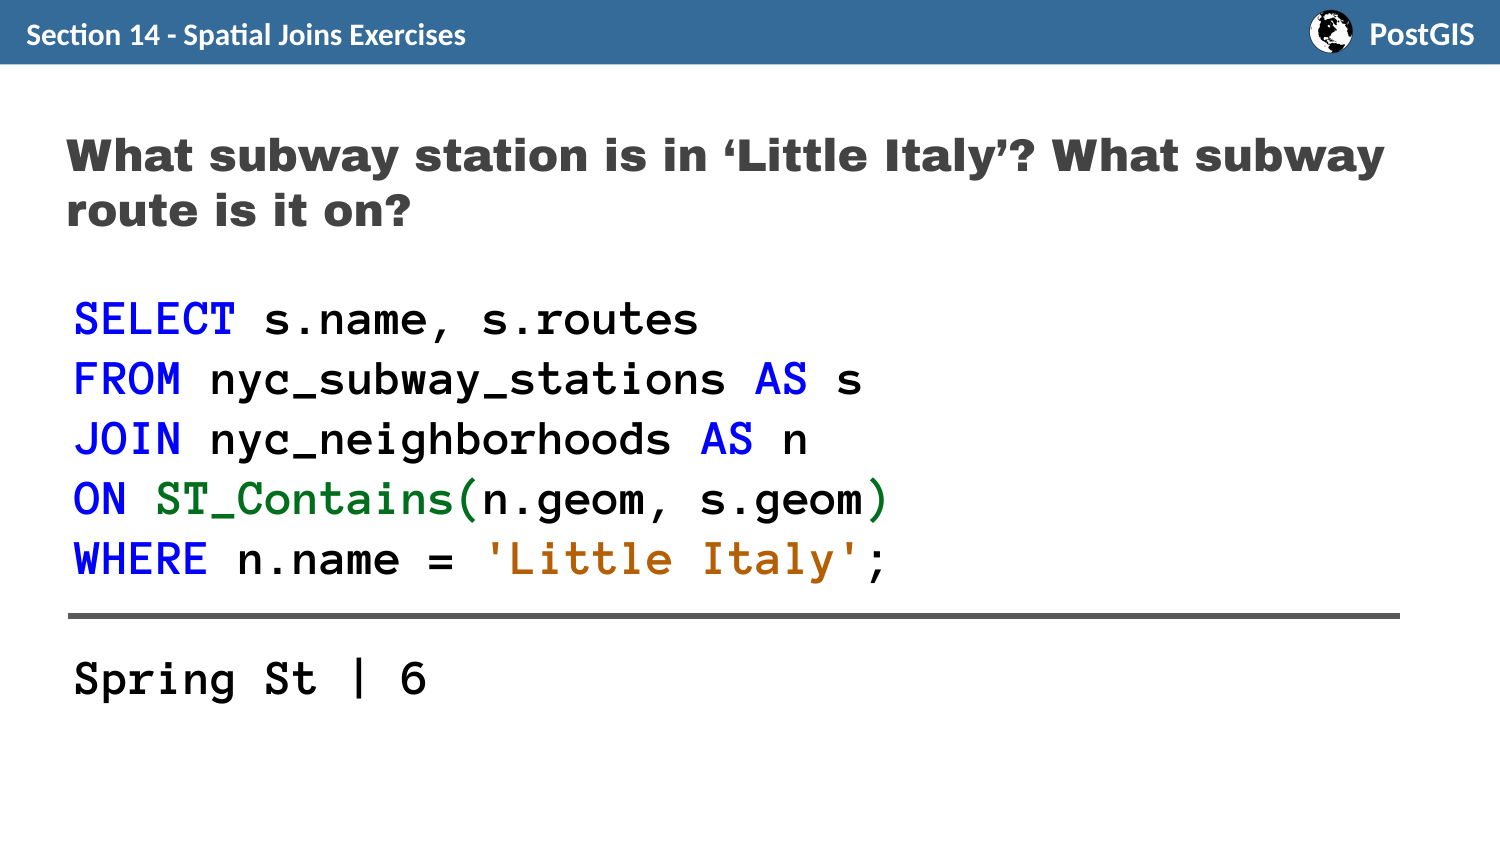

Section 14 - Spatial Joins Exercises
# What subway station is in ‘Little Italy’? What subway route is it on?
SELECT s.name, s.routes
FROM nyc_subway_stations AS s
JOIN nyc_neighborhoods AS n
ON ST_Contains(n.geom, s.geom)
WHERE n.name = 'Little Italy';
Spring St | 6